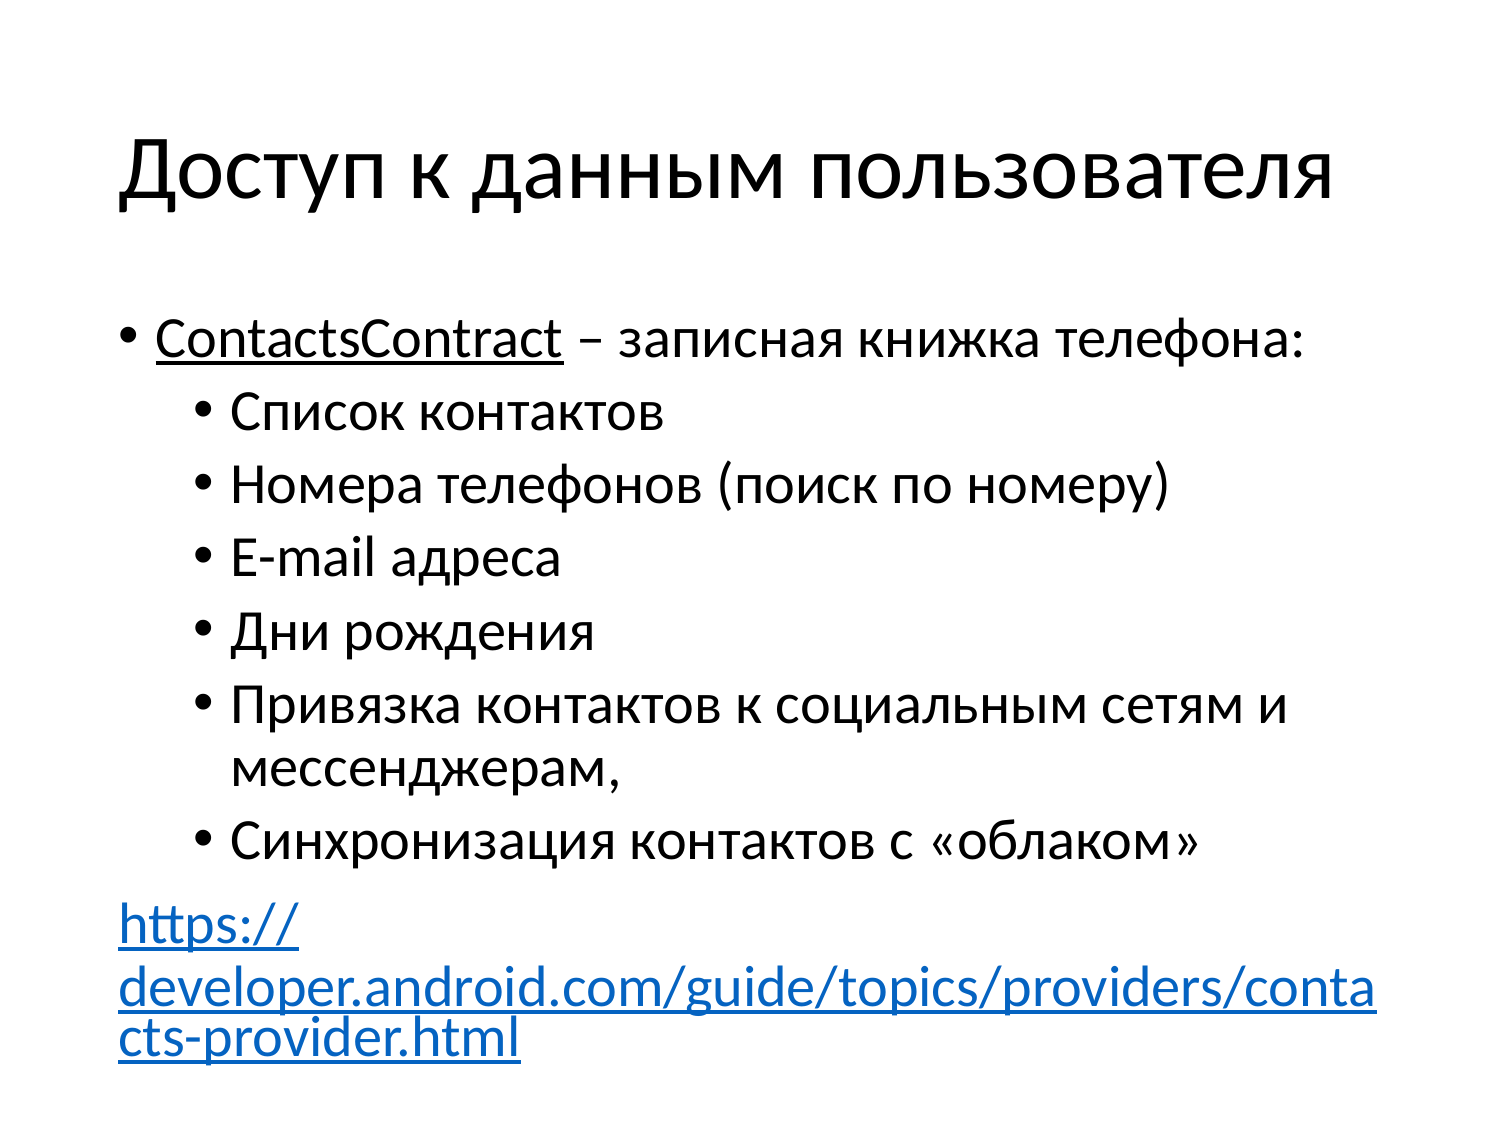

# Доступ к данным пользователя
ContactsContract – записная книжка телефона:
Список контактов
Номера телефонов (поиск по номеру)
E-mail адреса
Дни рождения
Привязка контактов к социальным сетям и мессенджерам,
Синхронизация контактов с «облаком»
https://developer.android.com/guide/topics/providers/contacts-provider.html